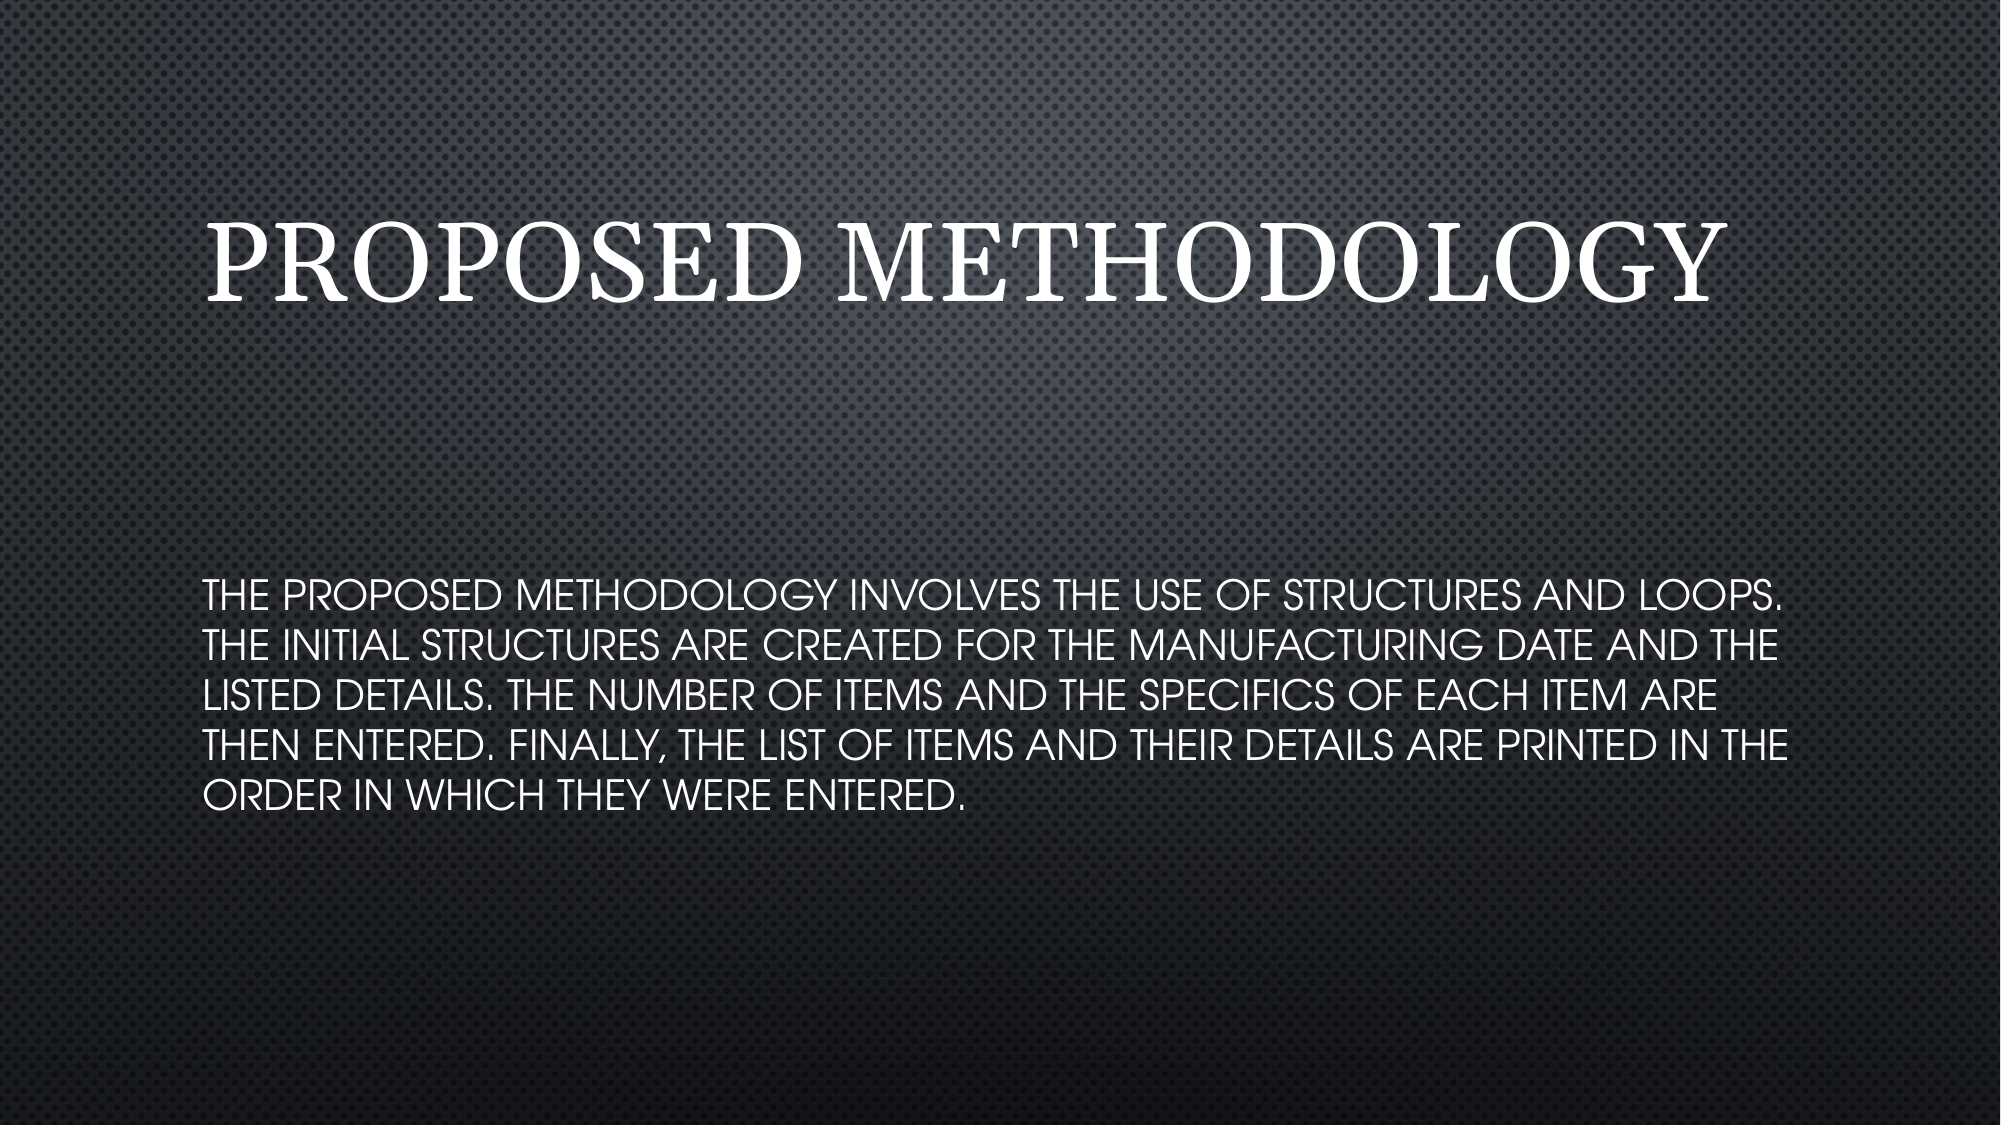

# Proposed methodology
The proposed methodology involves the use of structures and loops. The initial structures are created for the manufacturing date and the listed details. The number of items and the specifics of each item are then entered. Finally, the list of items and their details are printed in the order in which they were entered.